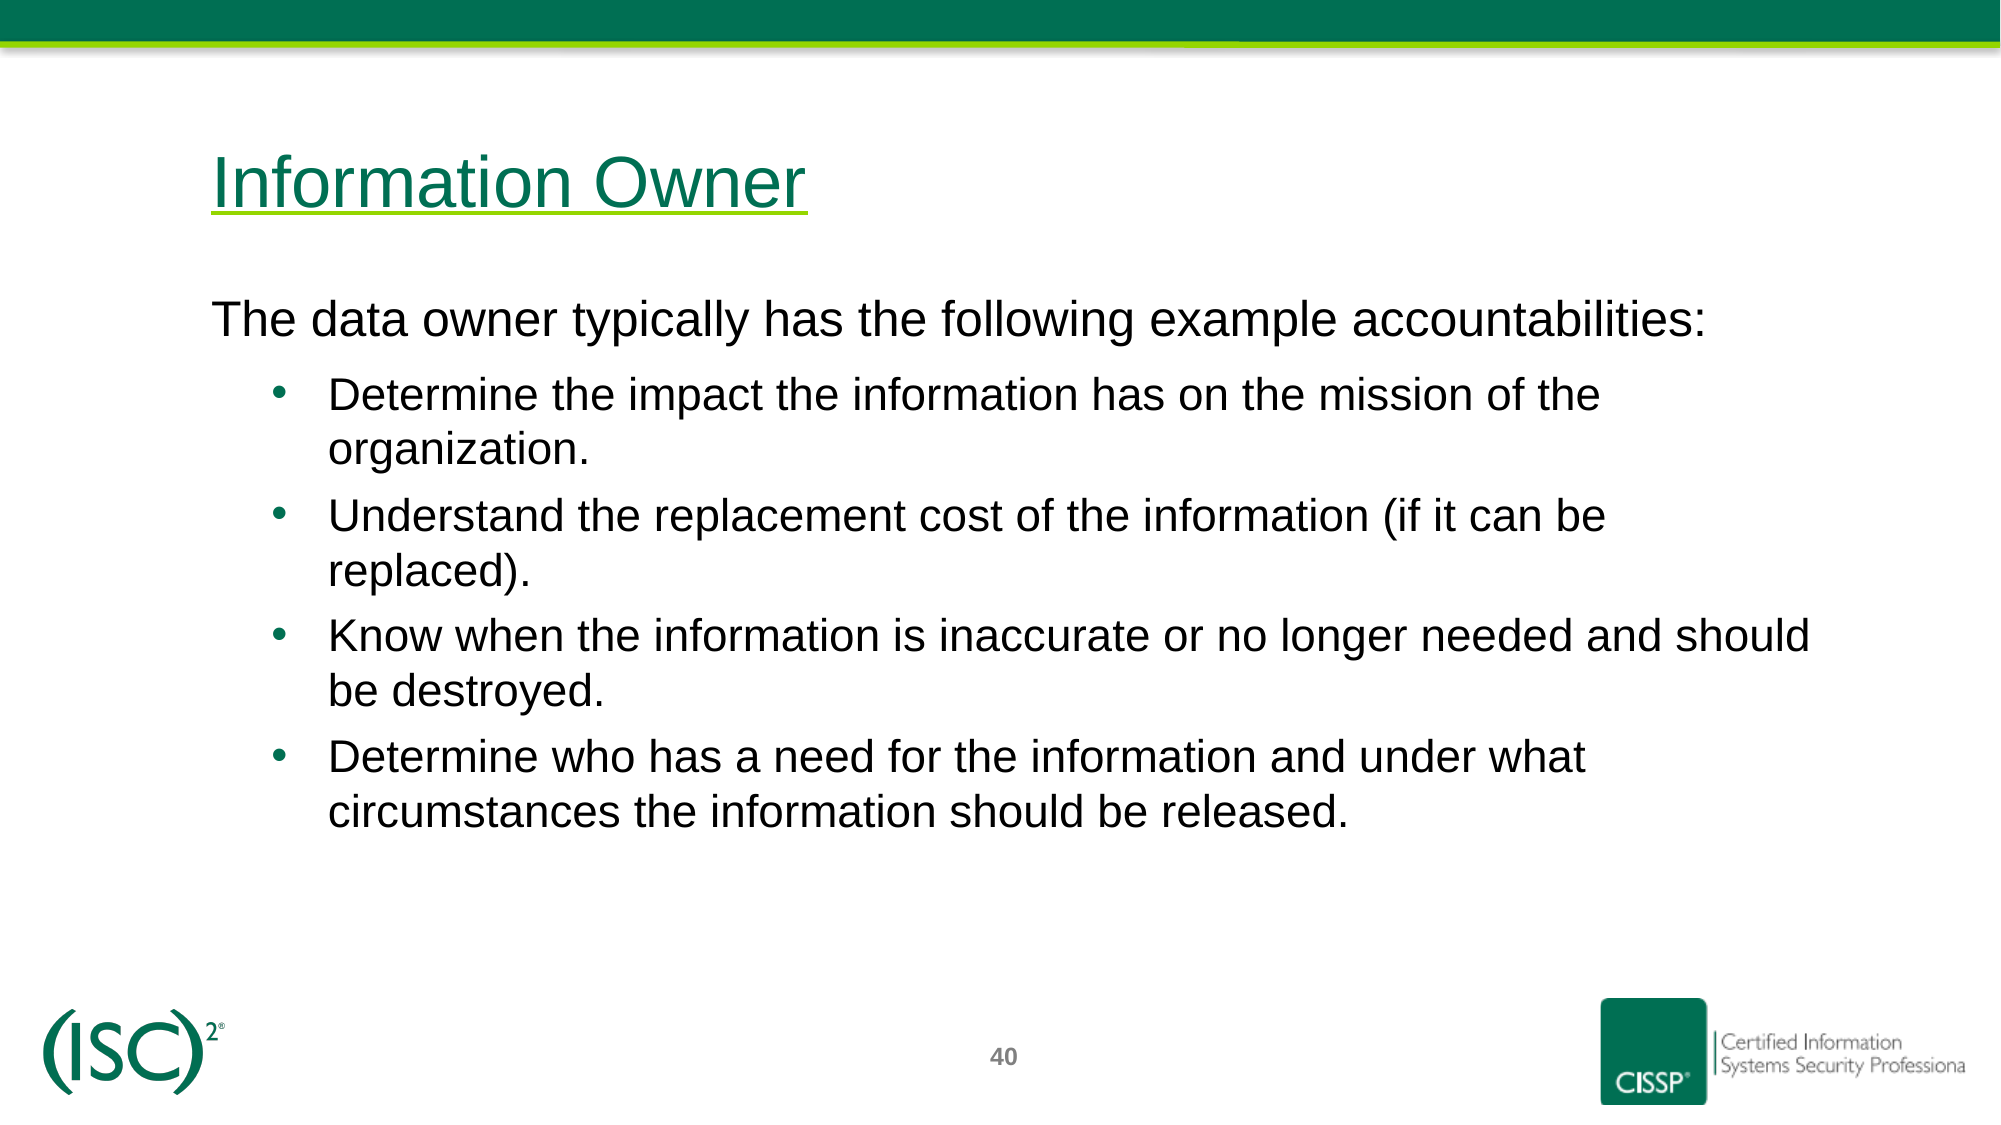

# Information Owner
The data owner typically has the following example accountabilities:
Determine the impact the information has on the mission of the organization.
Understand the replacement cost of the information (if it can be replaced).
Know when the information is inaccurate or no longer needed and should be destroyed.
Determine who has a need for the information and under what circumstances the information should be released.